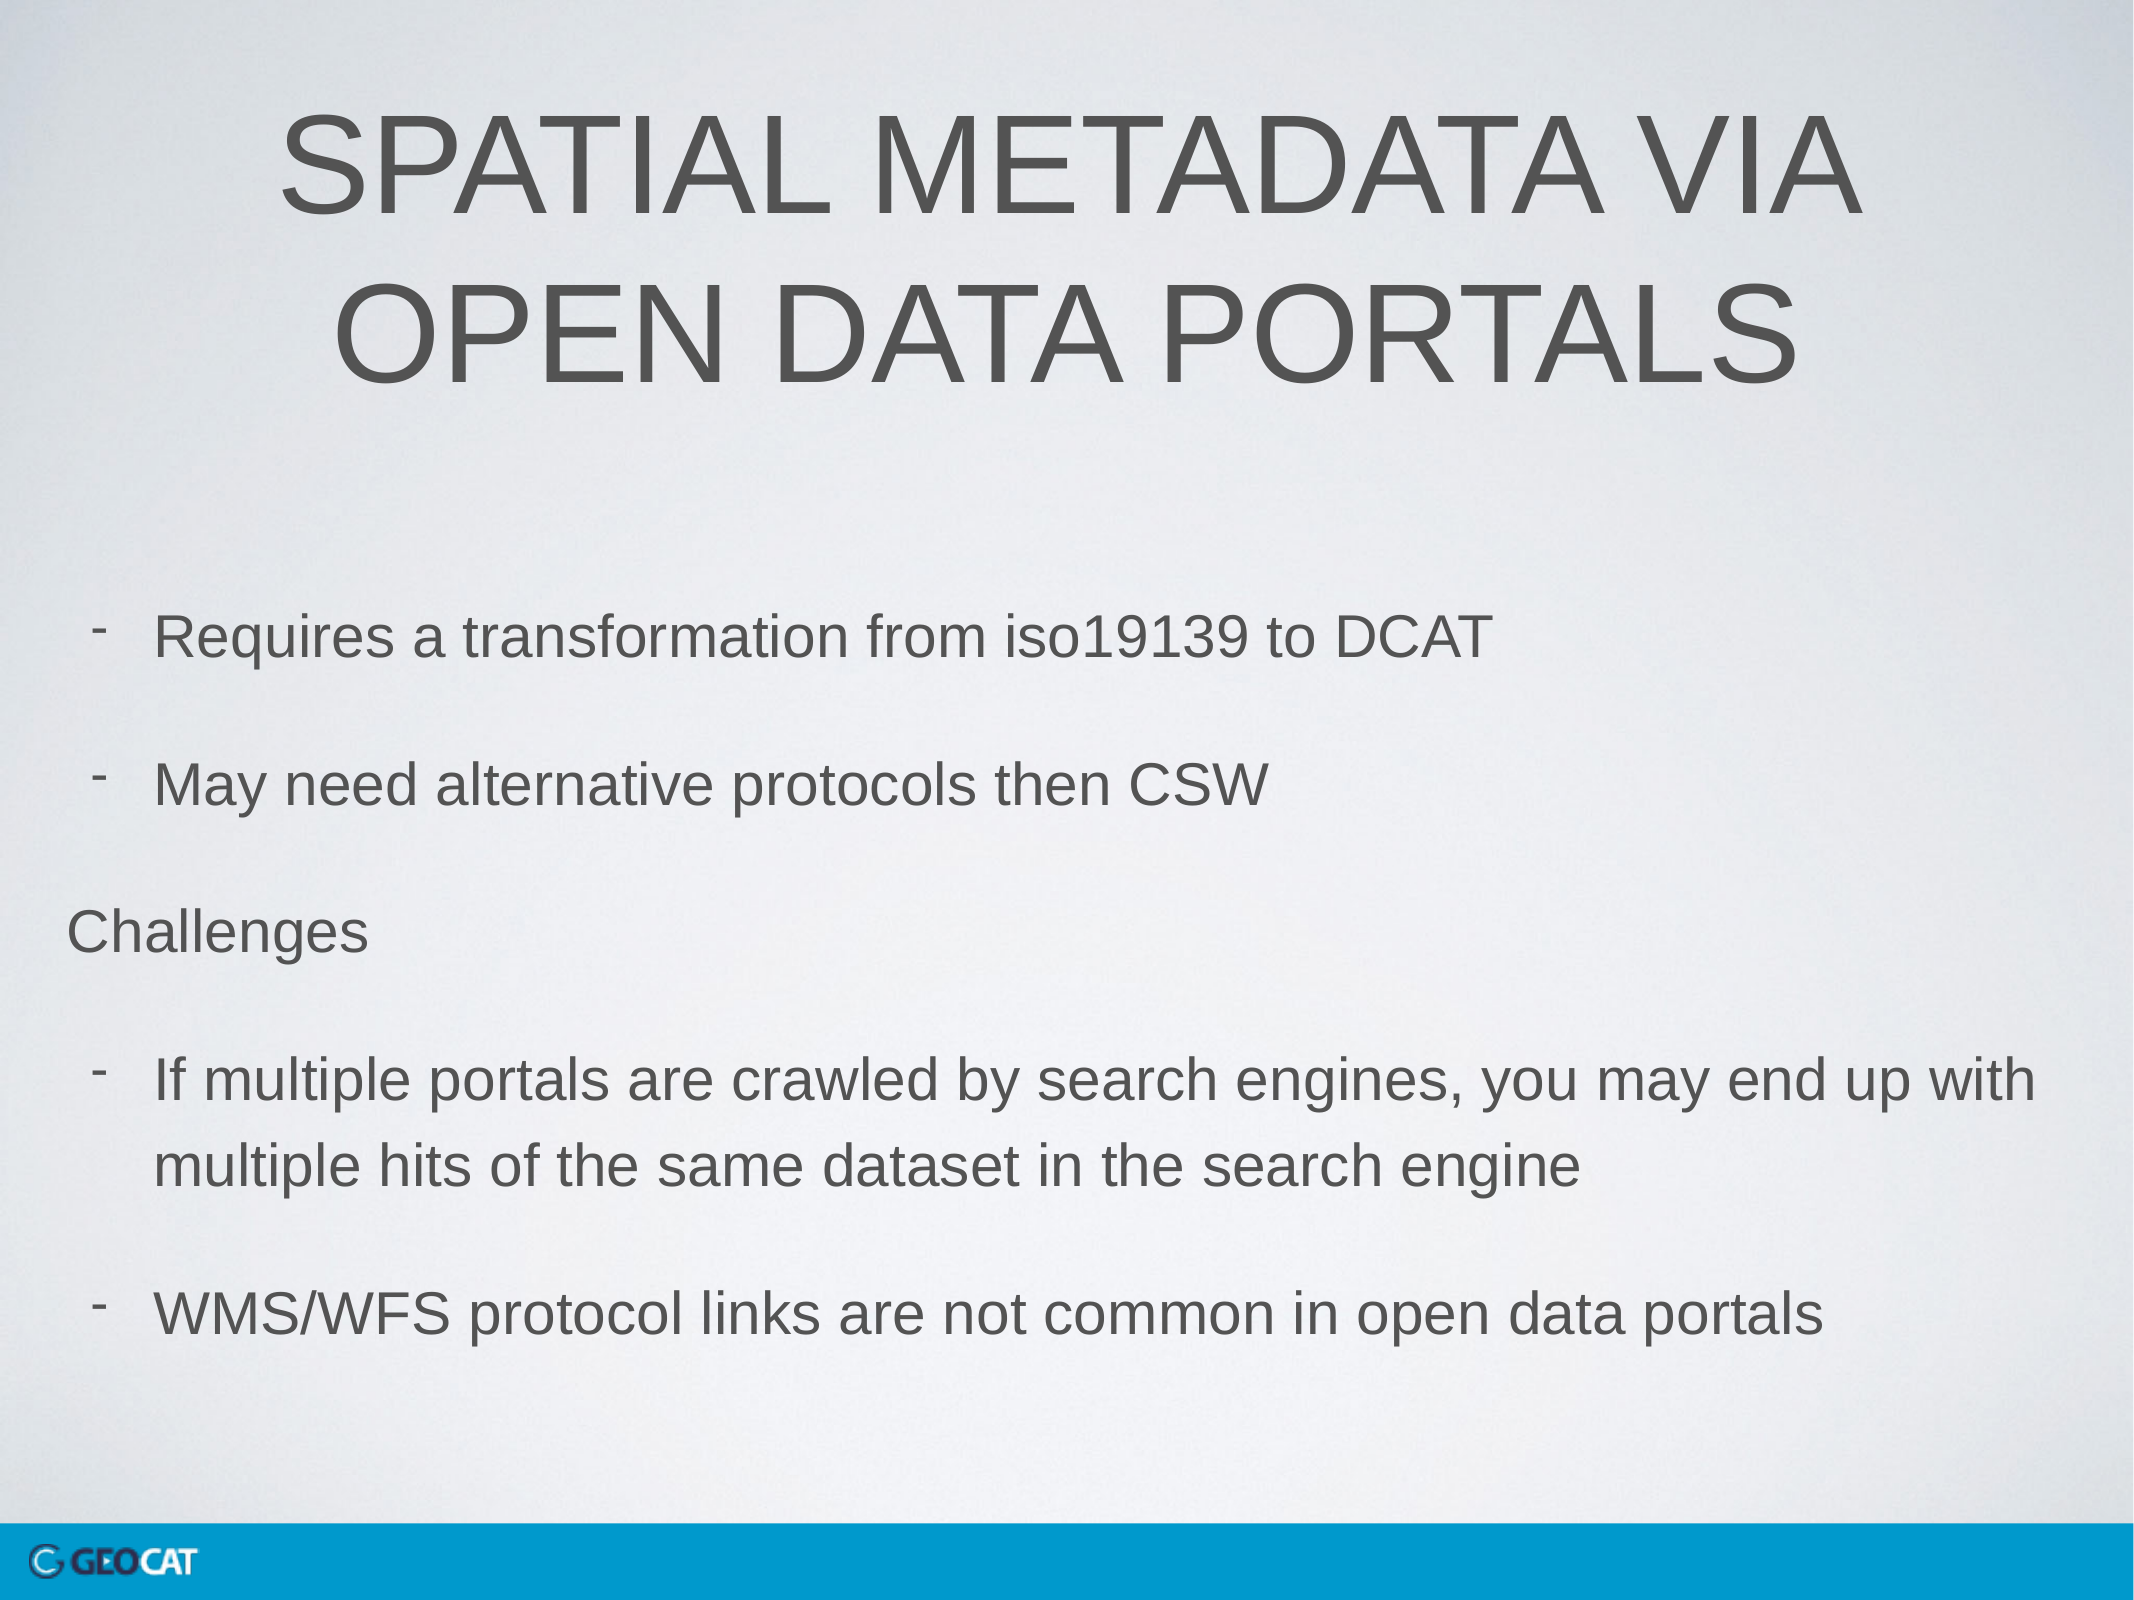

# Spatial Metadata via open data portals
Requires a transformation from iso19139 to DCAT
May need alternative protocols then CSW
Challenges
If multiple portals are crawled by search engines, you may end up with multiple hits of the same dataset in the search engine
WMS/WFS protocol links are not common in open data portals